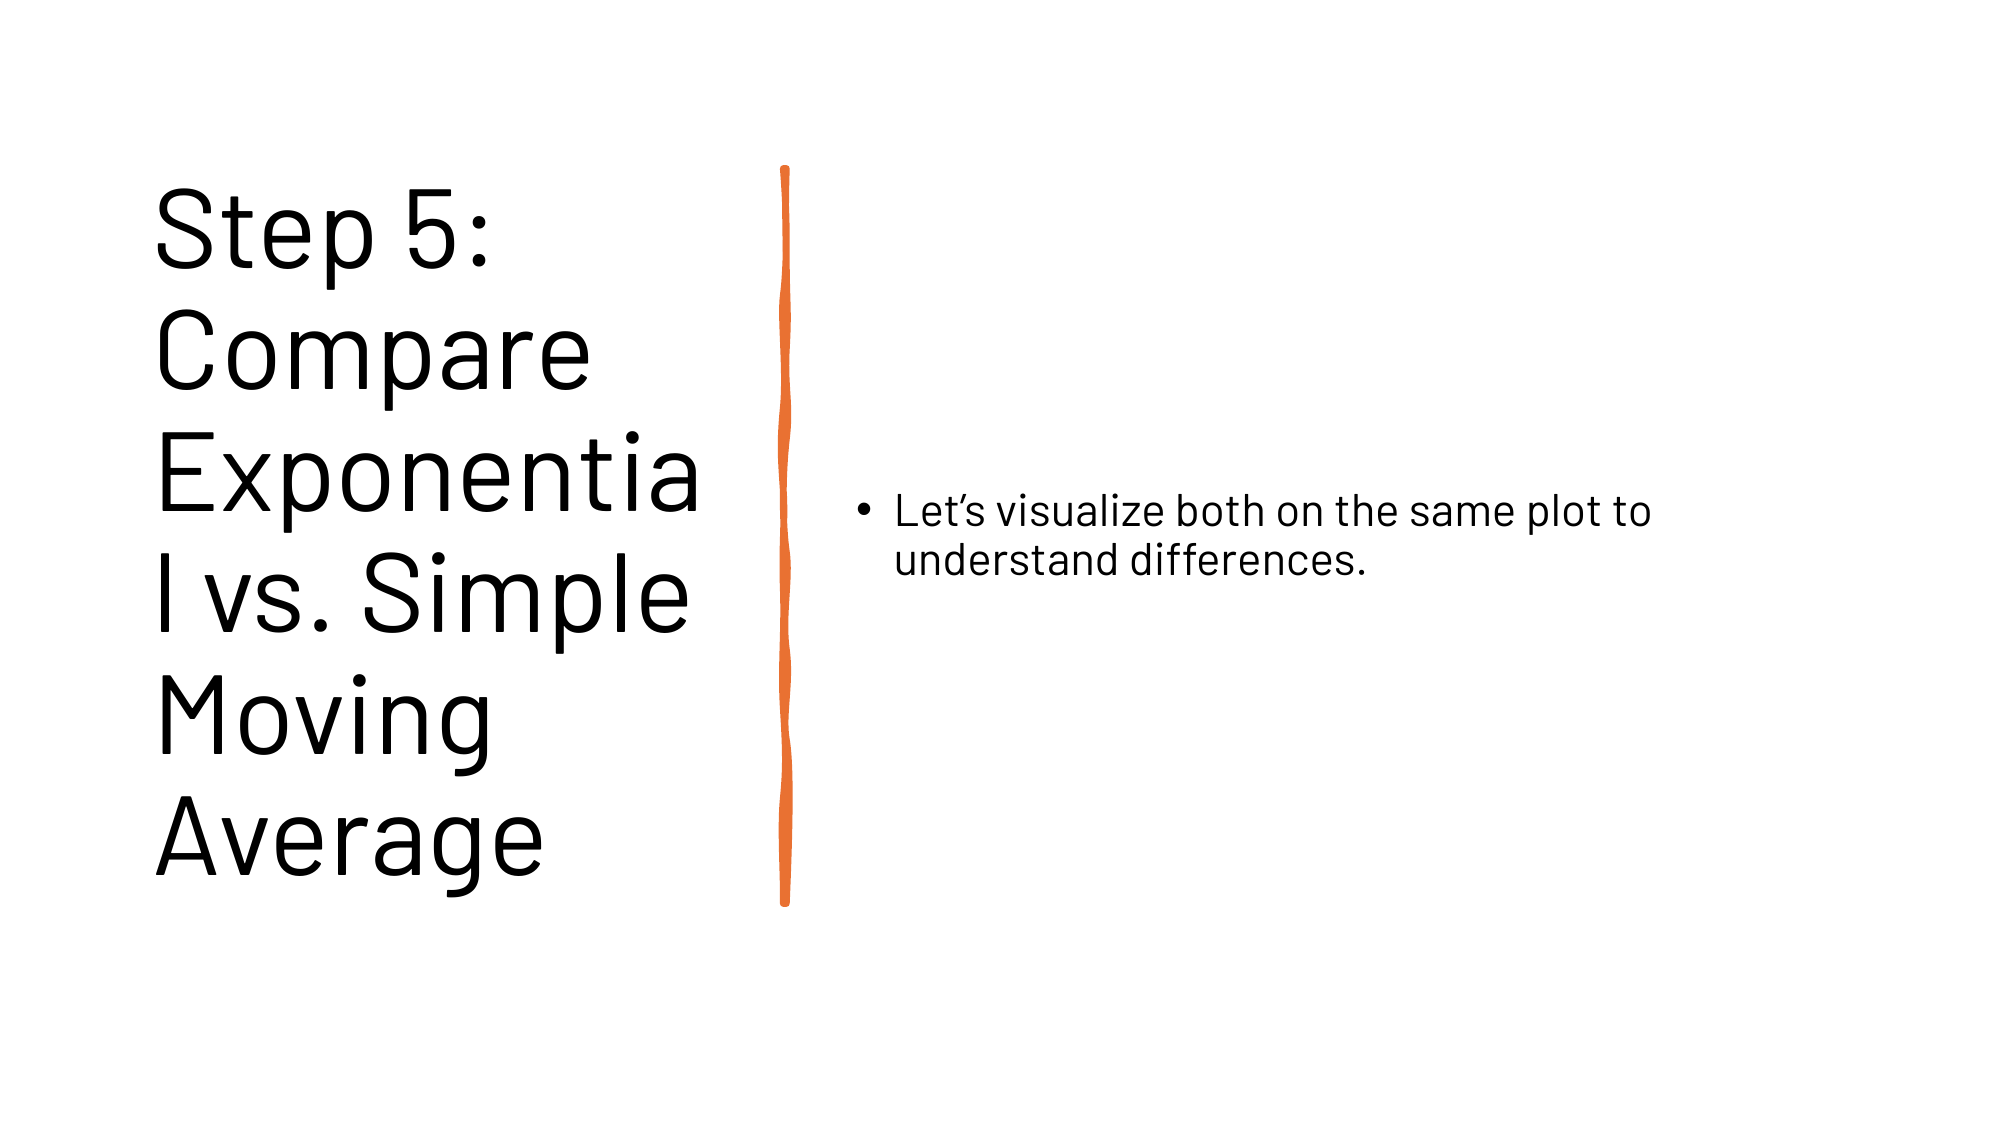

# Step 5: Compare Exponential vs. Simple Moving Average
Let’s visualize both on the same plot to understand differences.